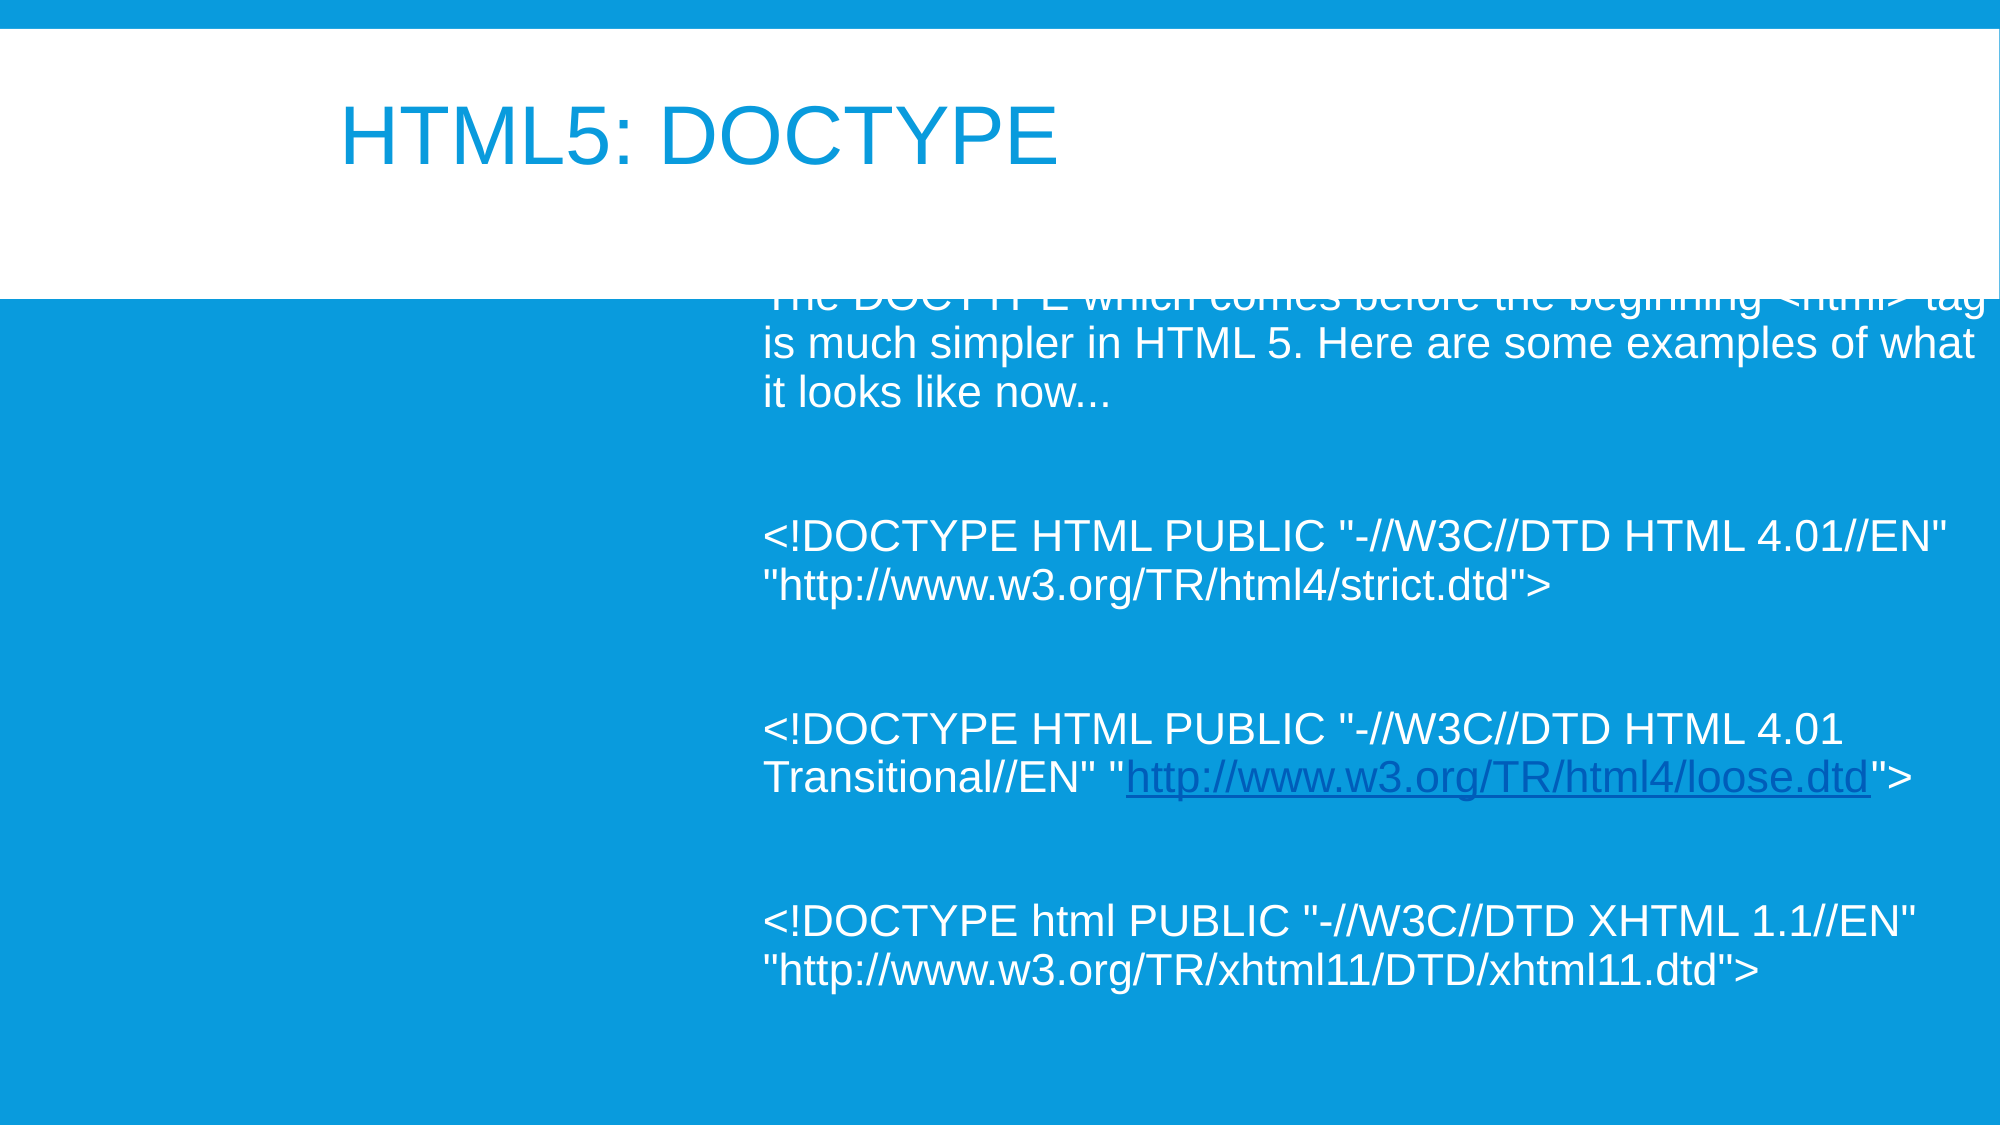

# HTML5: DOCTYPE
The DOCTYPE which comes before the beginning <html> tag is much simpler in HTML 5. Here are some examples of what it looks like now...

<!DOCTYPE HTML PUBLIC "-//W3C//DTD HTML 4.01//EN" "http://www.w3.org/TR/html4/strict.dtd">

<!DOCTYPE HTML PUBLIC "-//W3C//DTD HTML 4.01 Transitional//EN" "http://www.w3.org/TR/html4/loose.dtd">

<!DOCTYPE html PUBLIC "-//W3C//DTD XHTML 1.1//EN" "http://www.w3.org/TR/xhtml11/DTD/xhtml11.dtd">